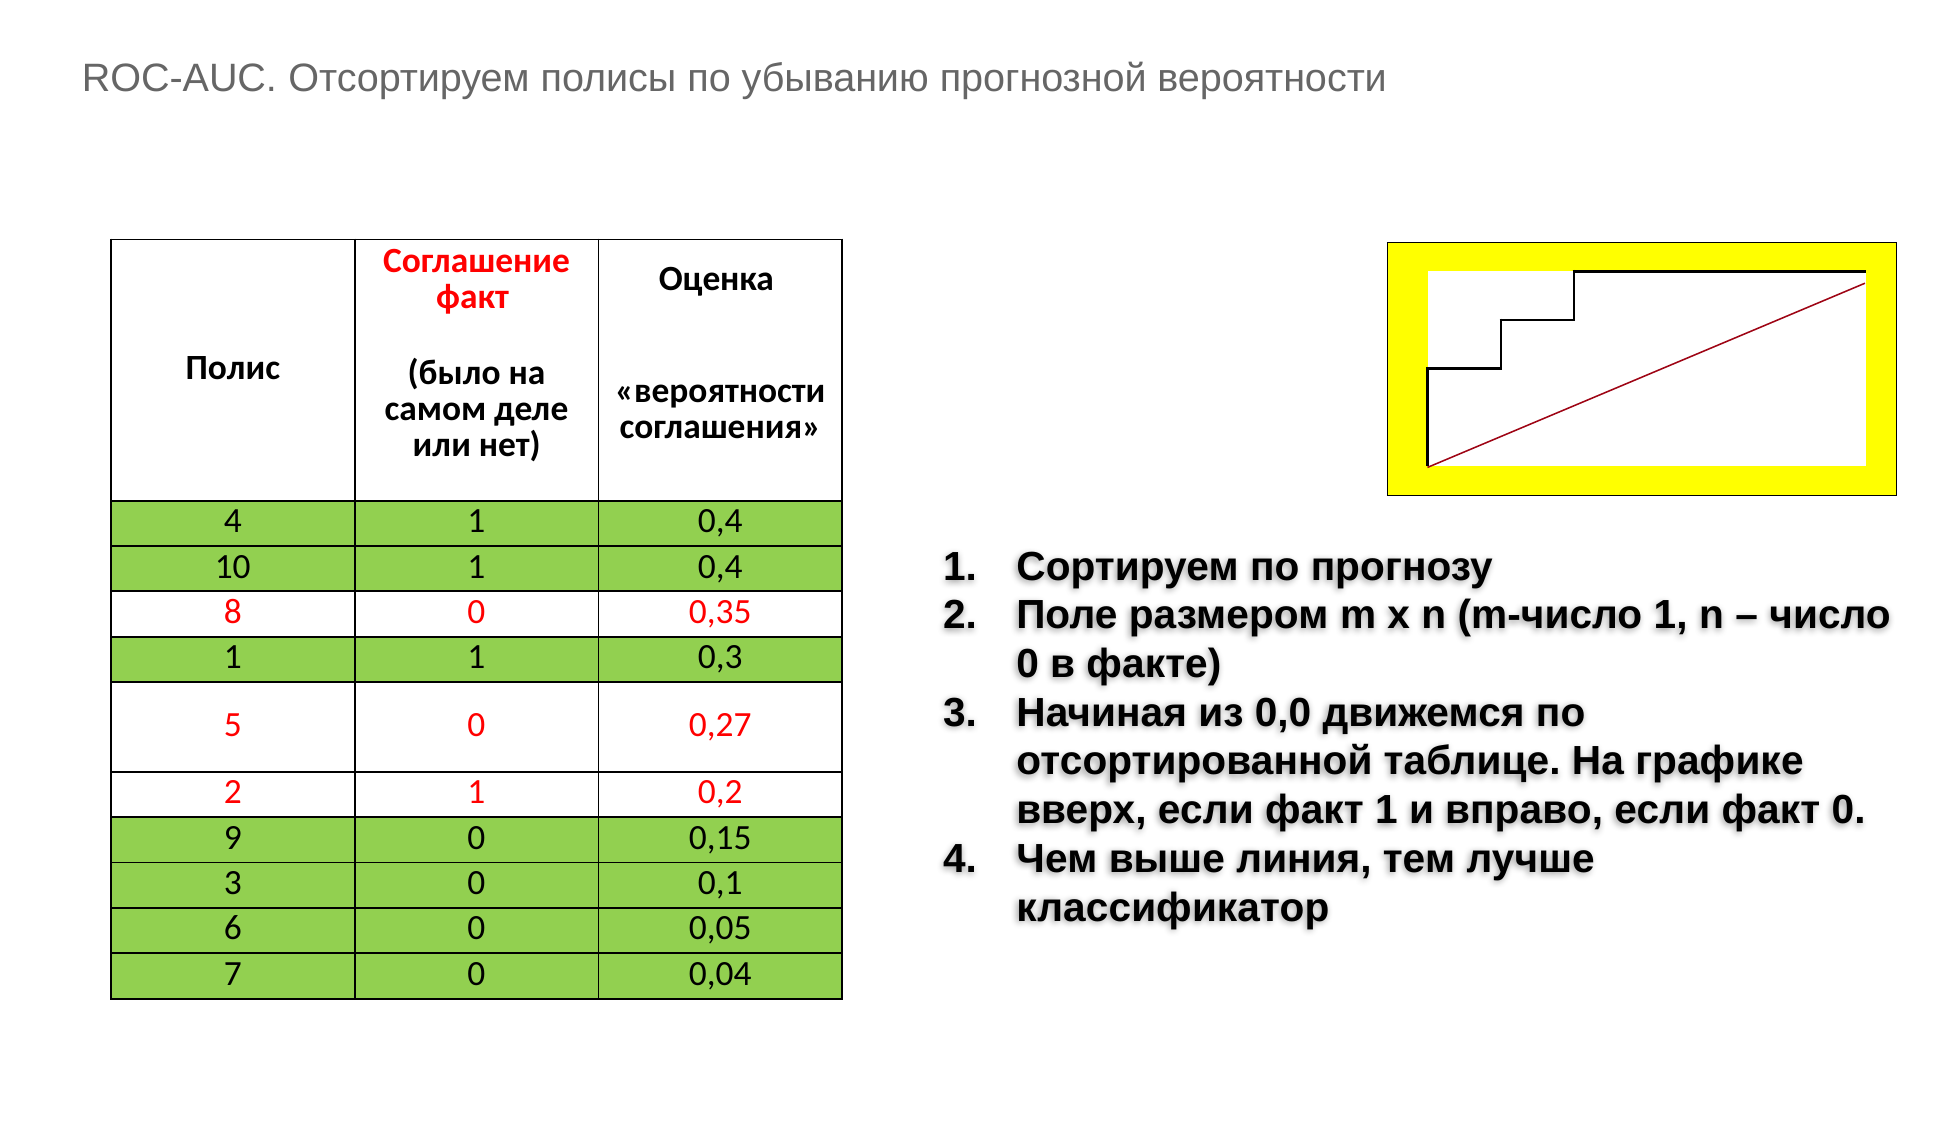

# ROC-AUC. Отсортируем полисы по убыванию прогнозной вероятности
| Полис | Соглашение факт | Оценка |
| --- | --- | --- |
|  | (было на самом деле или нет) | «вероятности соглашения» |
| 4 | 1 | 0,4 |
| 10 | 1 | 0,4 |
| 8 | 0 | 0,35 |
| 1 | 1 | 0,3 |
| 5 | 0 | 0,27 |
| 2 | 1 | 0,2 |
| 9 | 0 | 0,15 |
| 3 | 0 | 0,1 |
| 6 | 0 | 0,05 |
| 7 | 0 | 0,04 |
|  |  |  |  |  |  |  |  |
| --- | --- | --- | --- | --- | --- | --- | --- |
|  |  |  |  |  |  |  |  |
|  |  |  |  |  |  |  |  |
|  |  |  |  |  |  |  |  |
|  |  |  |  |  |  |  |  |
|  |  |  |  |  |  |  |  |

Сортируем по прогнозу
Поле размером m x n (m-число 1, n – число 0 в факте)
Начиная из 0,0 движемся по отсортированной таблице. На графике вверх, если факт 1 и вправо, если факт 0.
Чем выше линия, тем лучше классификатор